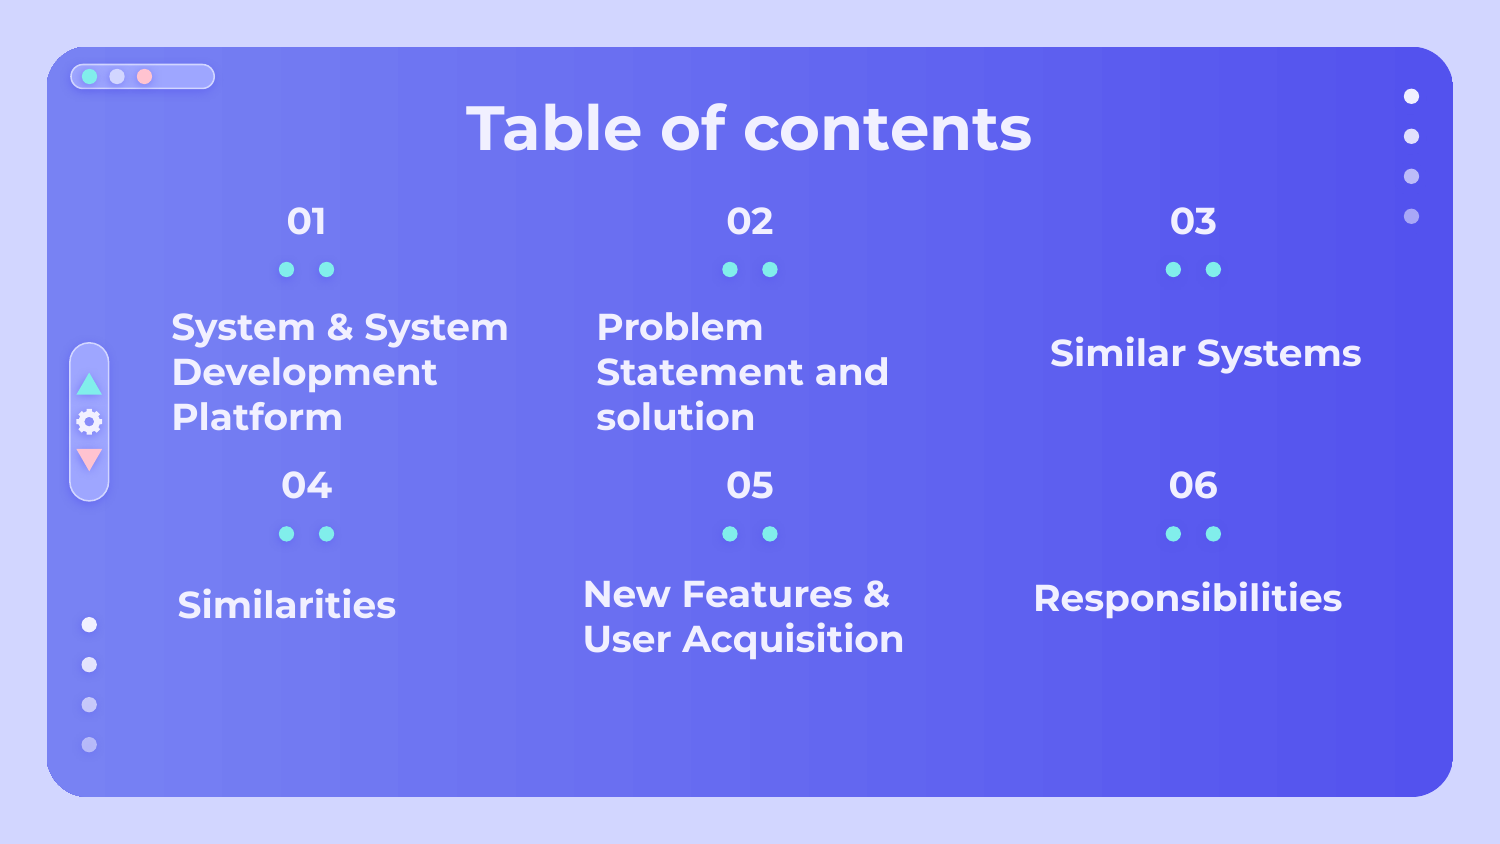

# Table of contents
01
02
03

System & System Development Platform
Problem Statement and solution
Similar Systems

04
05
06

Similarities

New Features & User Acquisition
Responsibilities